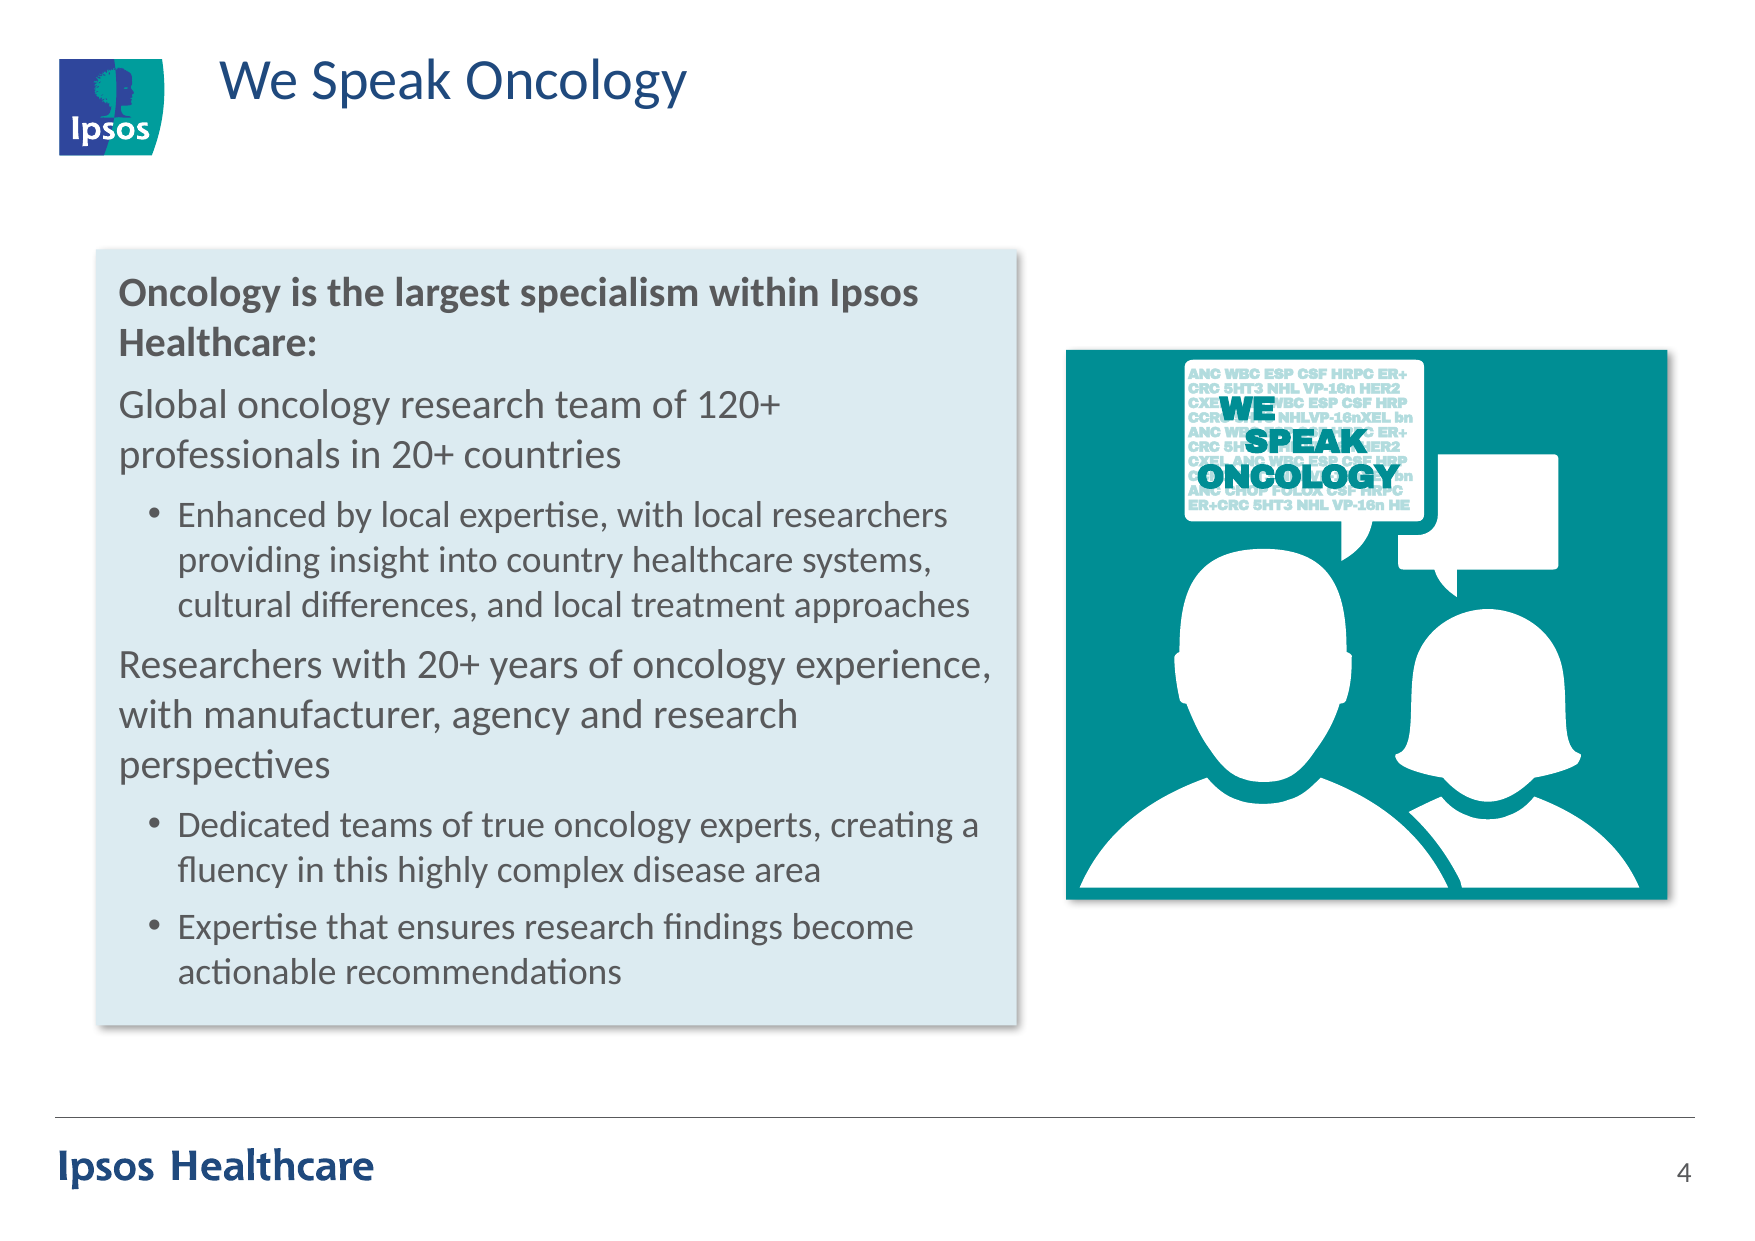

# We Speak Oncology
Oncology is the largest specialism within Ipsos Healthcare:
Global oncology research team of 120+ professionals in 20+ countries
Enhanced by local expertise, with local researchers providing insight into country healthcare systems, cultural differences, and local treatment approaches
Researchers with 20+ years of oncology experience, with manufacturer, agency and research perspectives
Dedicated teams of true oncology experts, creating a fluency in this highly complex disease area
Expertise that ensures research findings become actionable recommendations

ANC WBC ESP CSF HRPC ER+
CRC 5HT3 NHL VP-16n HER2 CXEL ANC WBC ESP CSF HRP CCRC 5HT3 NHLVP-16nXEL bn
ANC WBC ESP CSF HRPC ER+
CRC 5HT3 NHL VP-16n HER2 CXEL ANC WBC ESP CSF HRP CCRC 5HT3 NHLVP-16nXEL bn
ANC CHOP FOLOX CSF HRPC ER+CRC 5HT3 NHL VP-16n HE

WE
SPEAK
ONCOLOGY
4